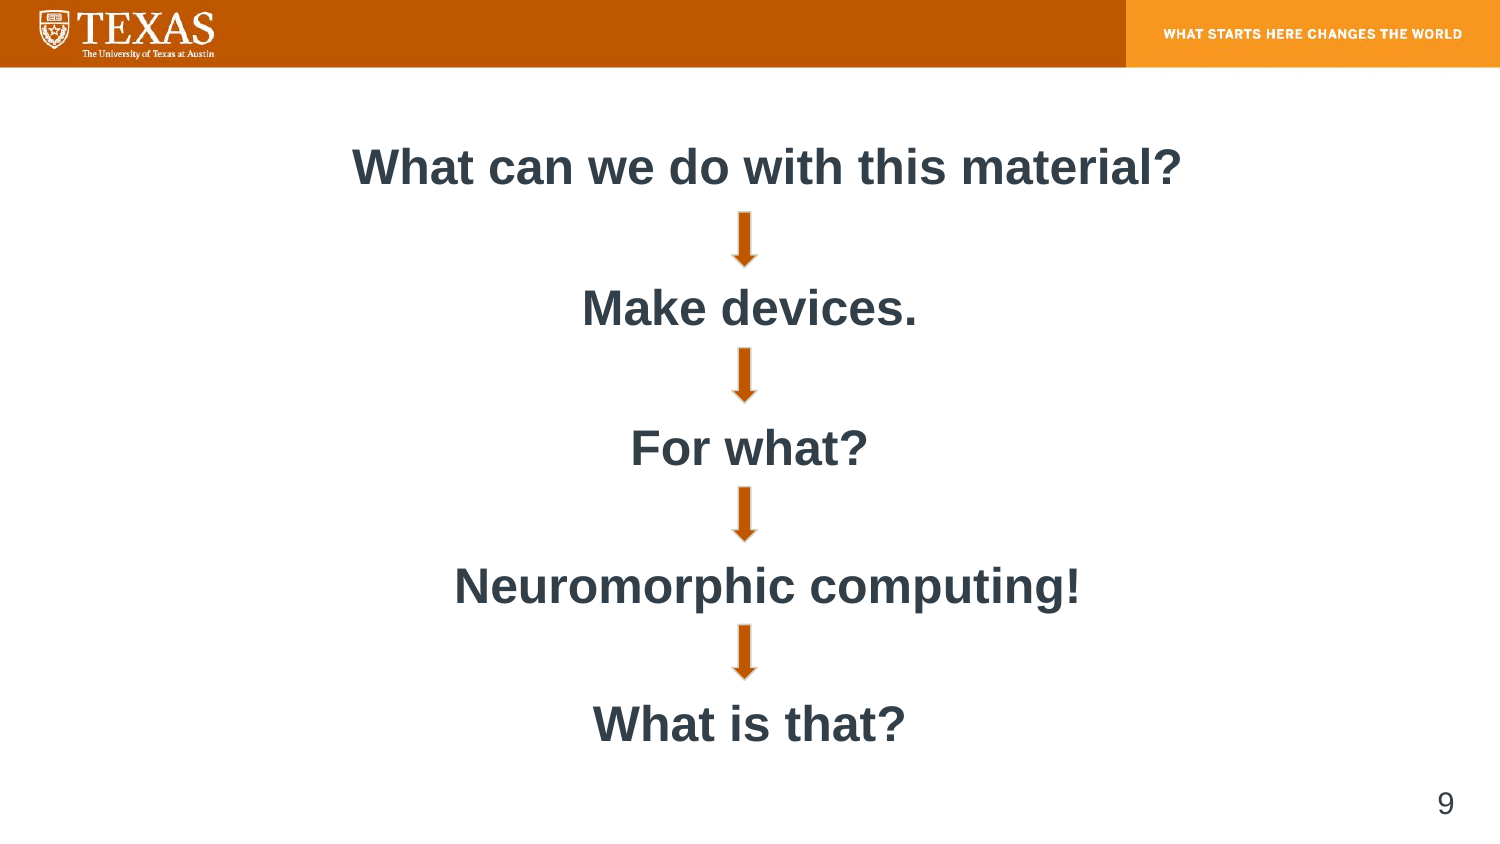

# What can we do with this material?

Make devices.

For what?

Neuromorphic computing!

What is that?
9